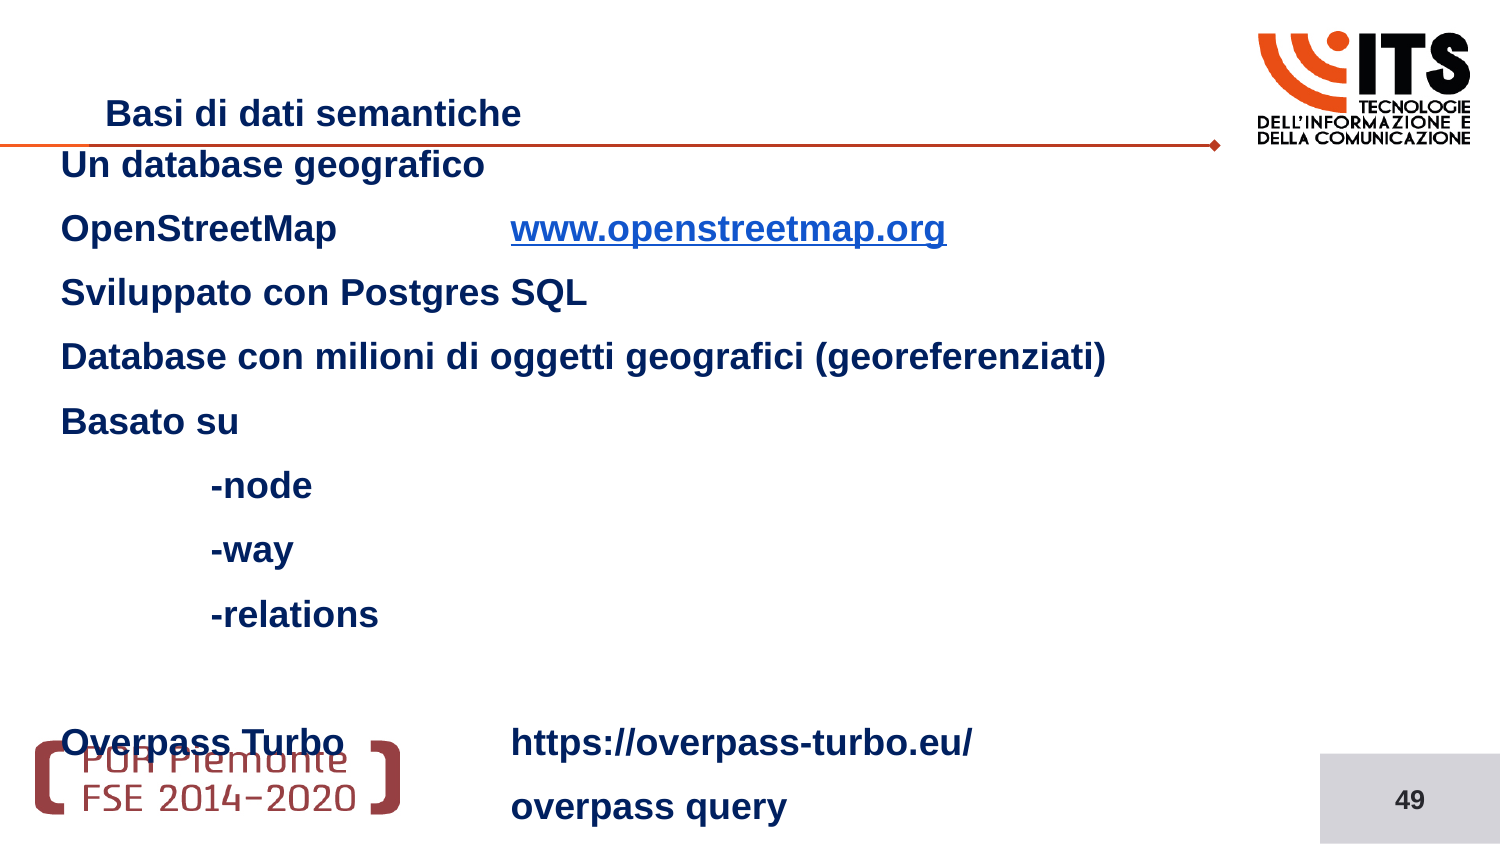

# Basi di dati semantiche
Un database geografico
OpenStreetMap		www.openstreetmap.org
Sviluppato con Postgres SQL
Database con milioni di oggetti geografici (georeferenziati)
Basato su
	-node
	-way
	-relations

Overpass Turbo		https://overpass-turbo.eu/
			overpass query
			(simile a SPARQL)
49